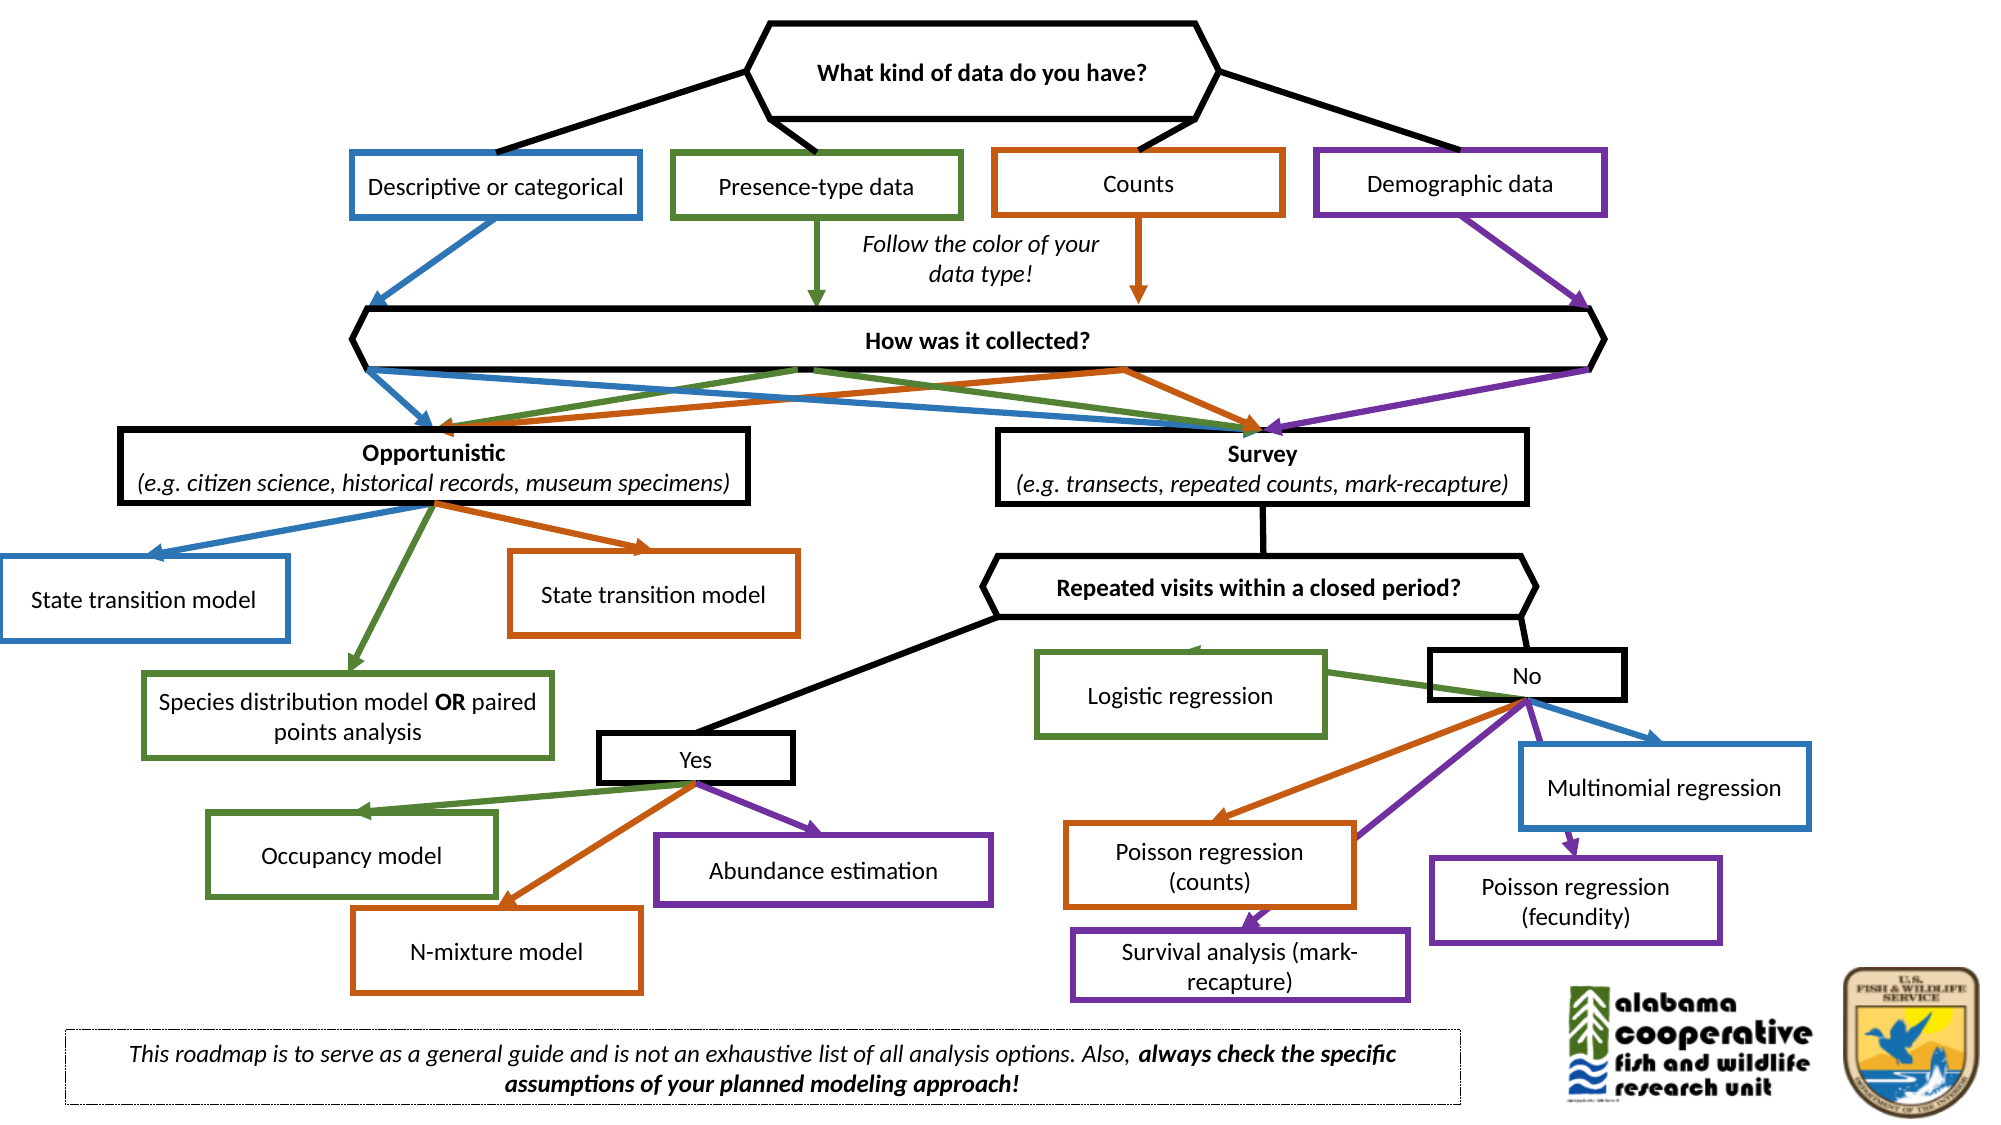

What kind of data do you have?
Counts
Demographic data
Descriptive or categorical
Presence-type data
Follow the color of your data type!
How was it collected?
Opportunistic
(e.g. citizen science, historical records, museum specimens)
Survey
(e.g. transects, repeated counts, mark-recapture)
State transition model
State transition model
Repeated visits within a closed period?
No
Logistic regression
Species distribution model OR paired points analysis
Yes
Multinomial regression
Occupancy model
Poisson regression (counts)
Abundance estimation
Poisson regression (fecundity)
N-mixture model
Survival analysis (mark-recapture)
This roadmap is to serve as a general guide and is not an exhaustive list of all analysis options. Also, always check the specific assumptions of your planned modeling approach!